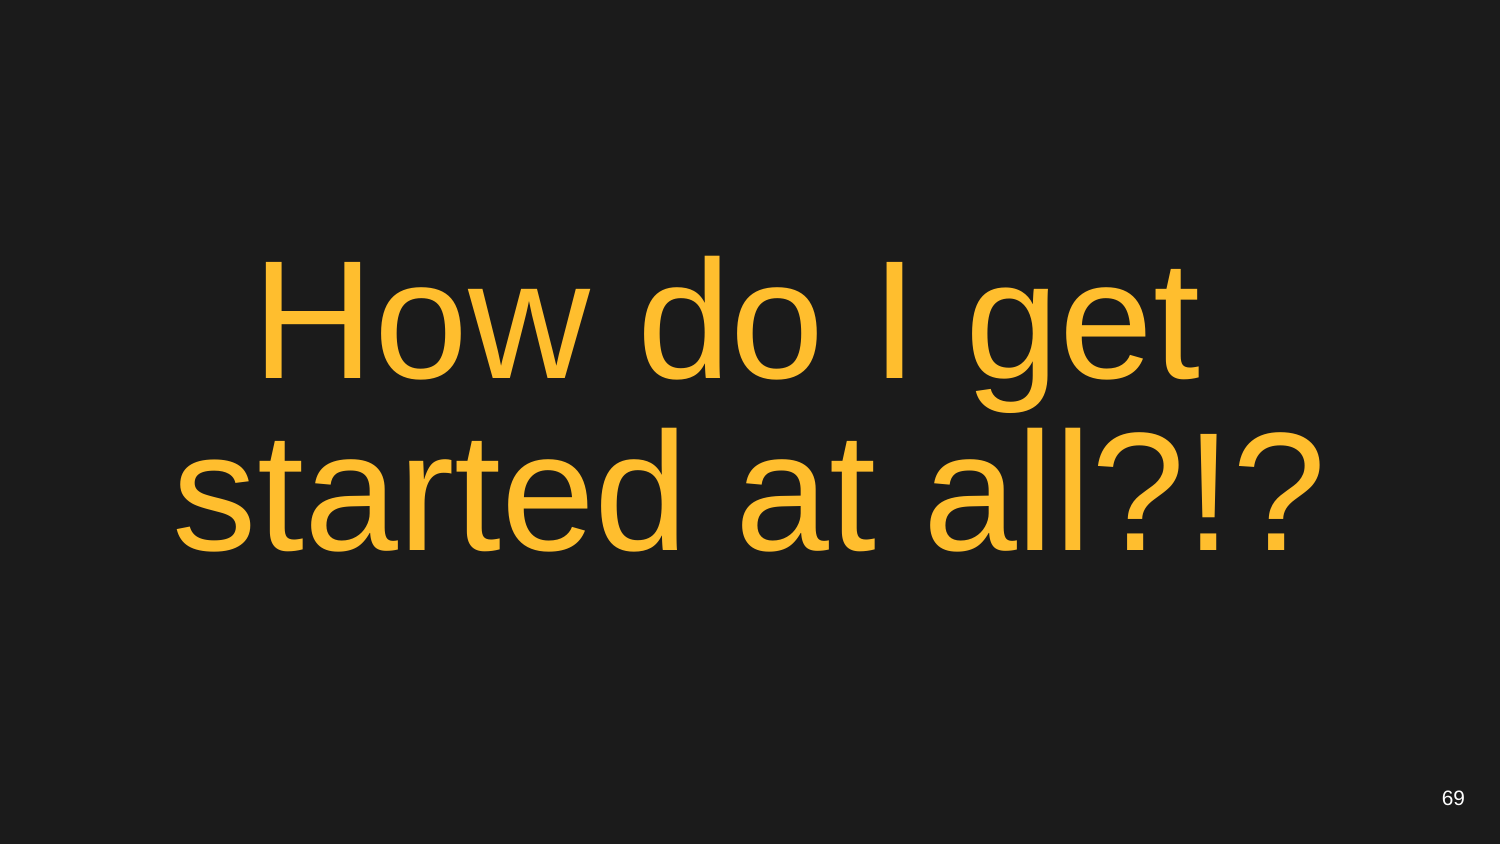

# How do I get started at all?!?
69